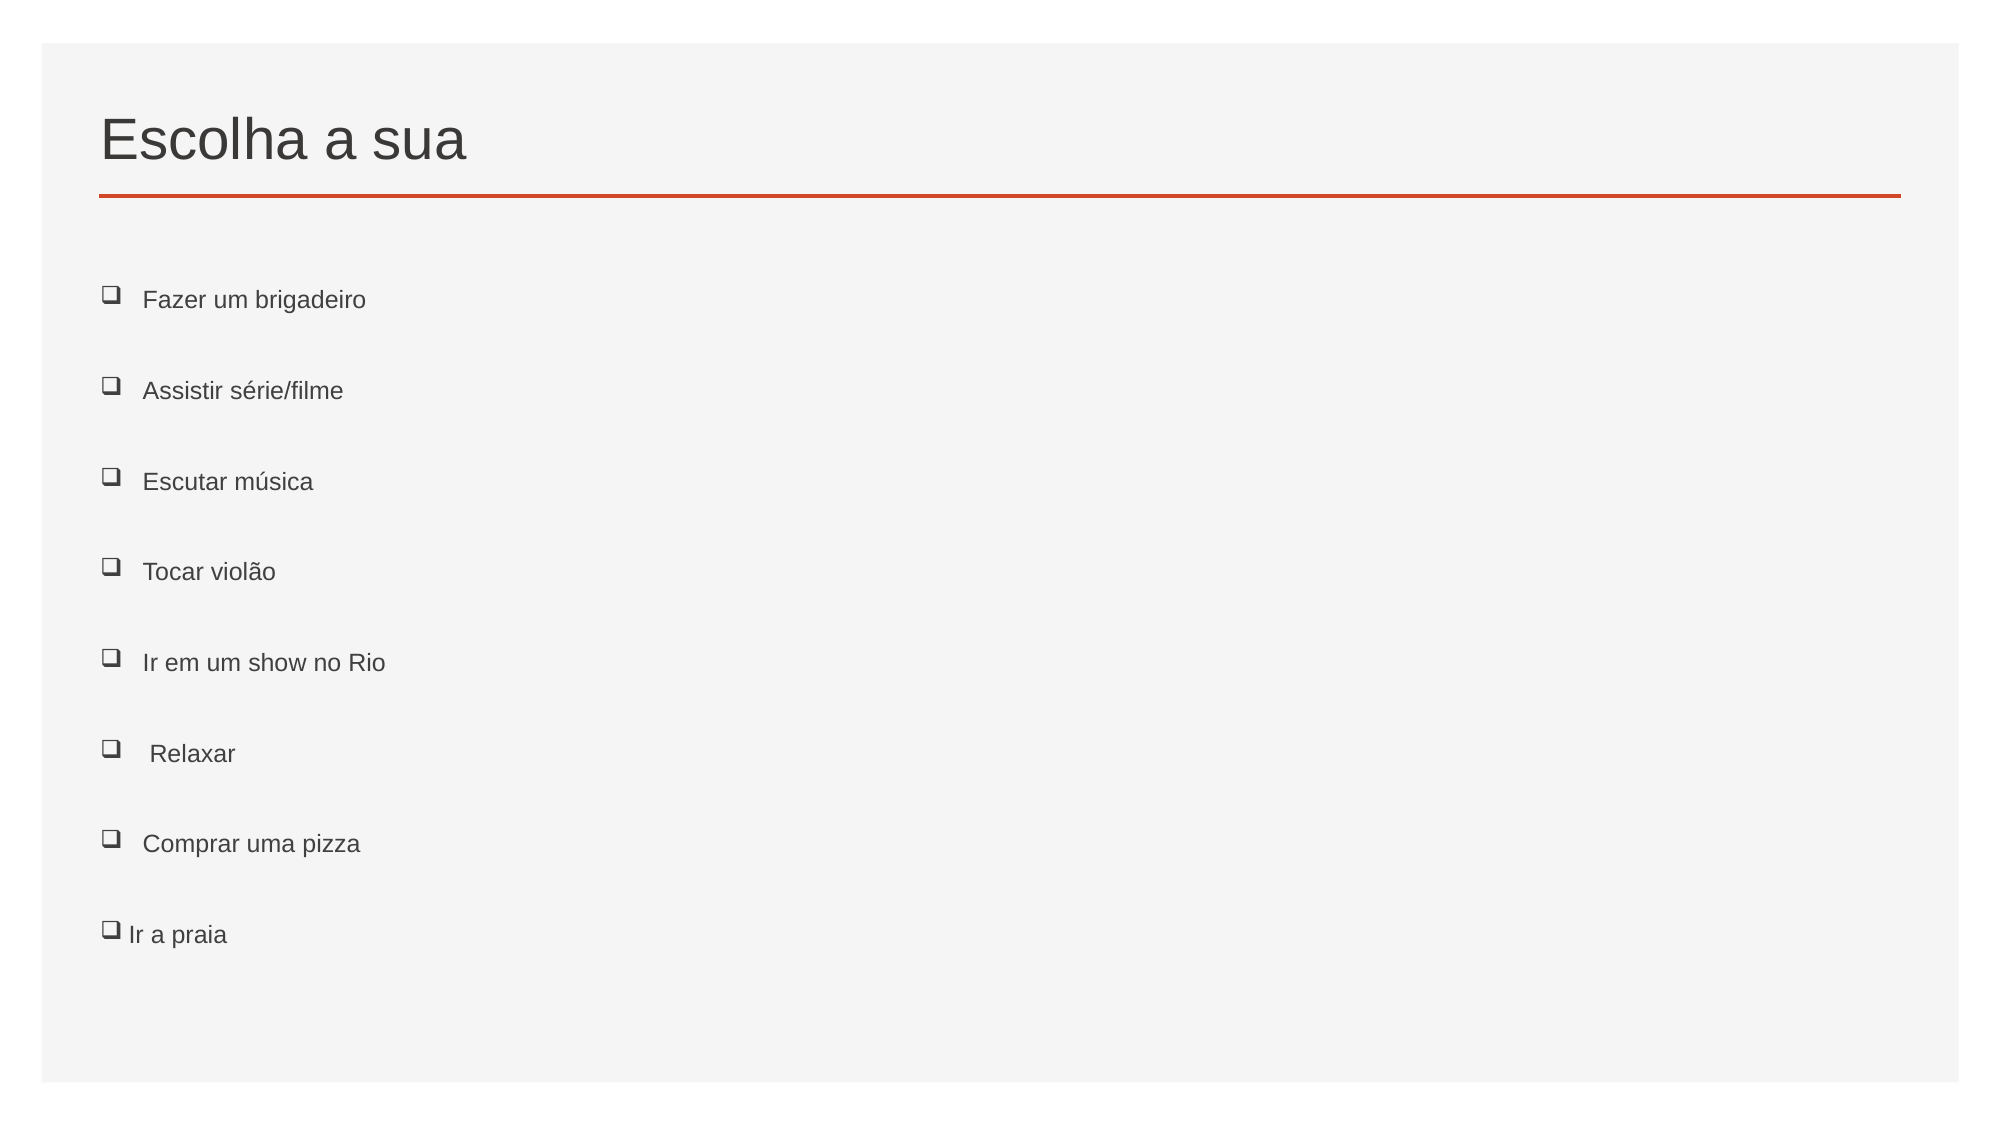

# Escolha a sua
  Fazer um brigadeiro
  Assistir série/filme
  Escutar música
  Tocar violão
  Ir em um show no Rio
   Relaxar
  Comprar uma pizza
Ir a praia